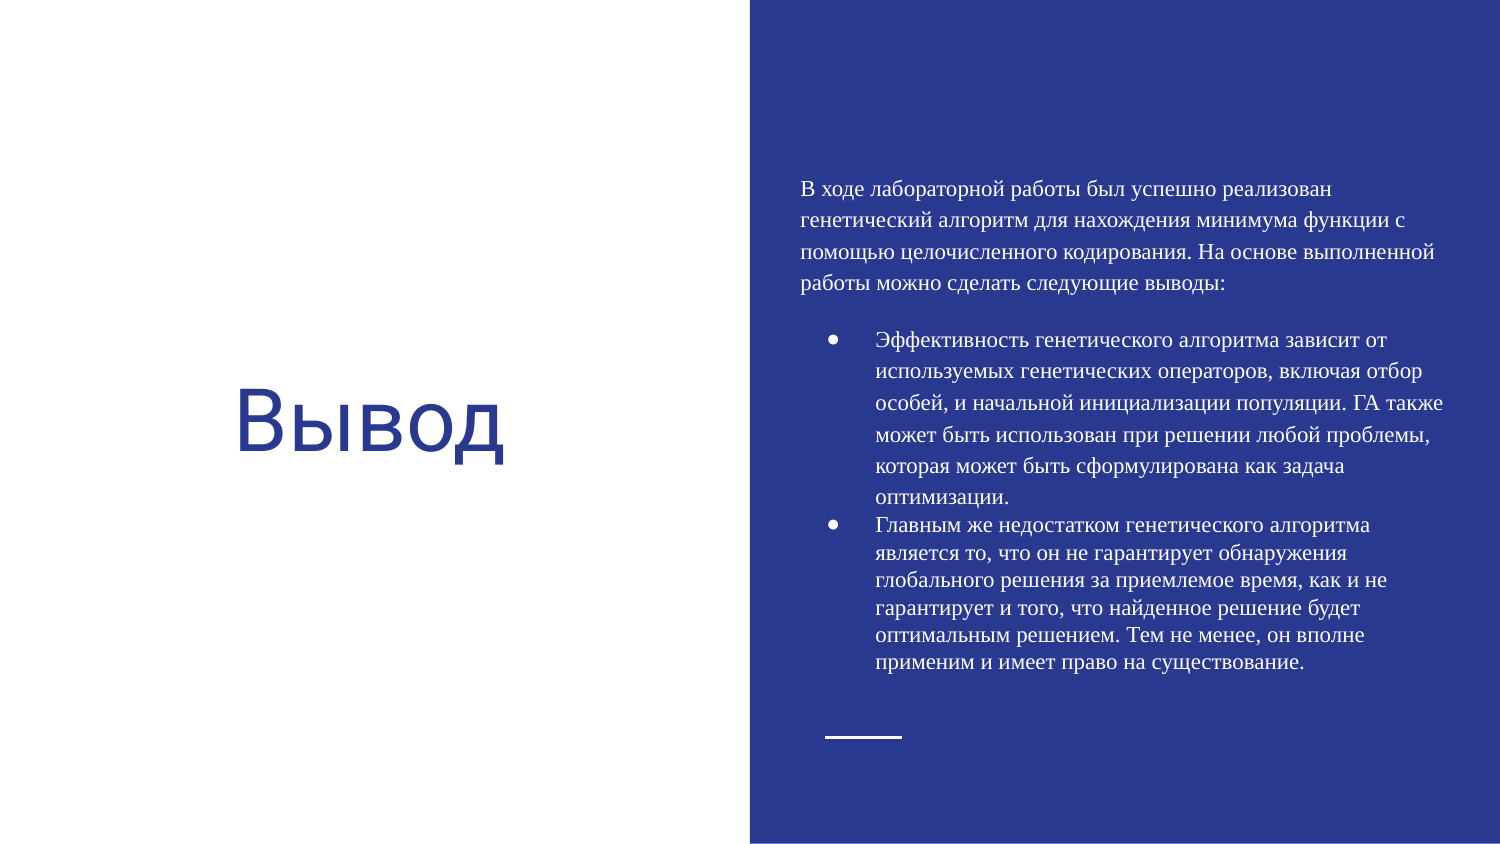

В ходе лабораторной работы был успешно реализован генетический алгоритм для нахождения минимума функции с помощью целочисленного кодирования. На основе выполненной работы можно сделать следующие выводы:
Эффективность генетического алгоритма зависит от используемых генетических операторов, включая отбор особей, и начальной инициализации популяции. ГА также может быть использован при решении любой проблемы, которая может быть сформулирована как задача оптимизации.
Главным же недостатком генетического алгоритма является то, что он не гарантирует обнаружения глобального решения за приемлемое время, как и не гарантирует и того, что найденное решение будет оптимальным решением. Тем не менее, он вполне применим и имеет право на существование.
# Вывод